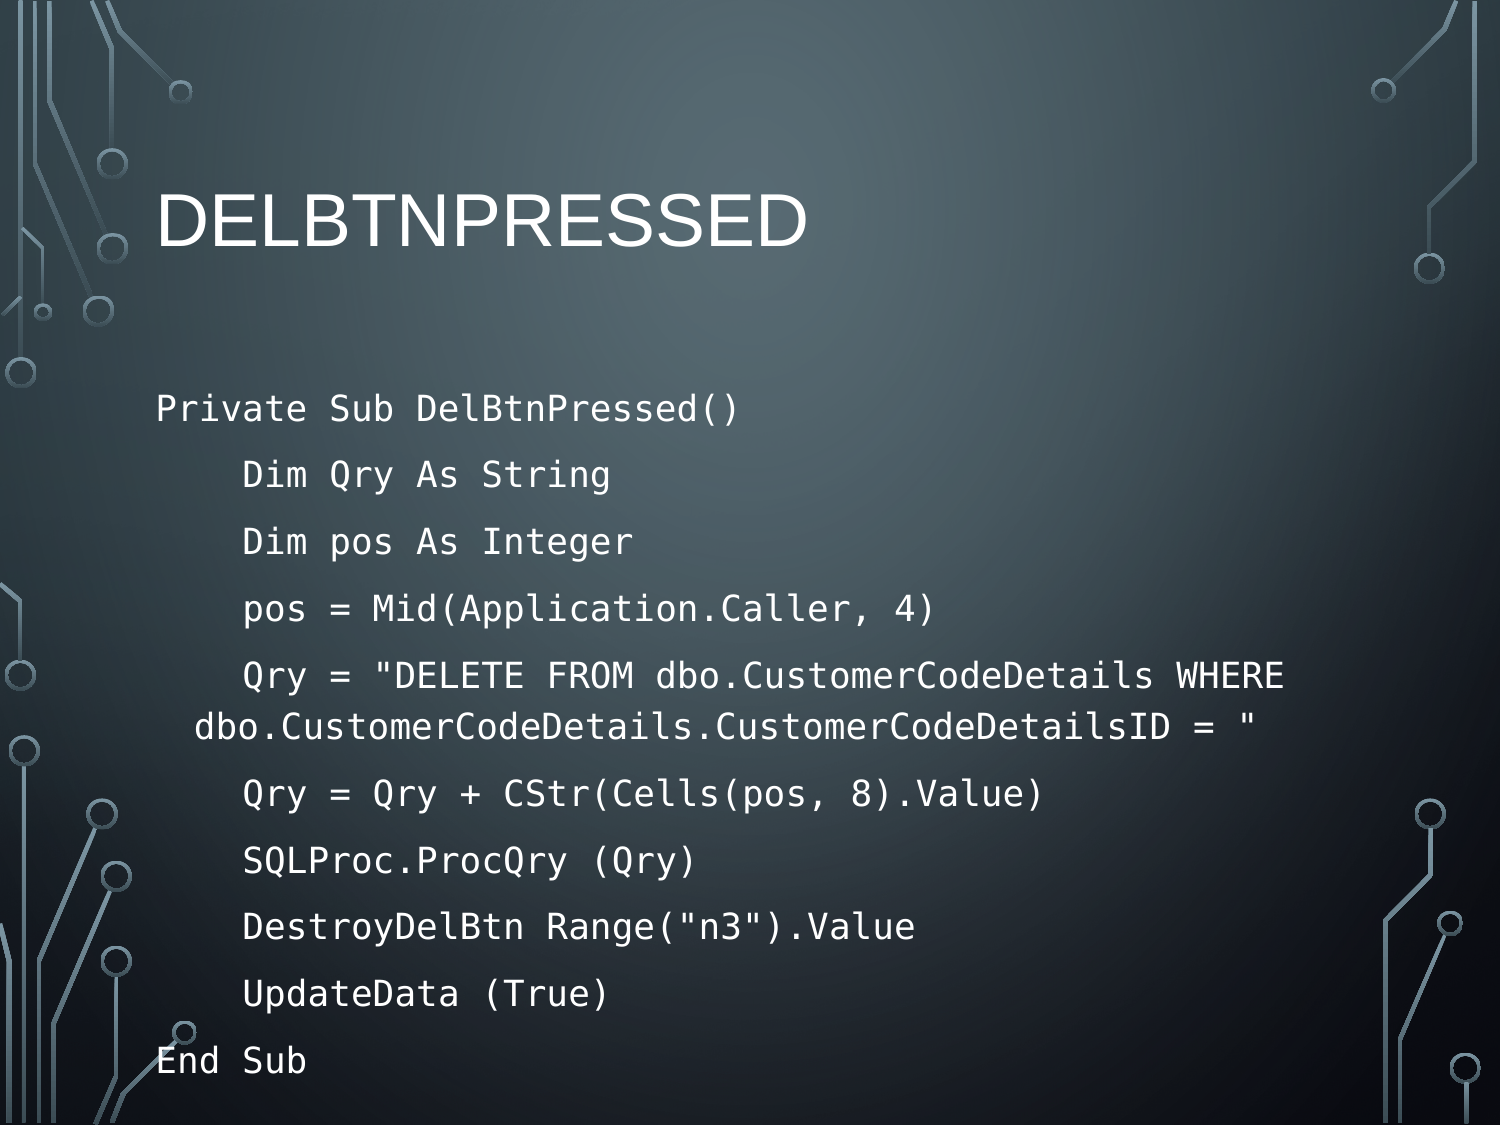

# delbtnpressed
Private Sub DelBtnPressed()
    Dim Qry As String
    Dim pos As Integer
    pos = Mid(Application.Caller, 4)
    Qry = "DELETE FROM dbo.CustomerCodeDetails WHERE dbo.CustomerCodeDetails.CustomerCodeDetailsID = "
    Qry = Qry + CStr(Cells(pos, 8).Value)
    SQLProc.ProcQry (Qry)
    DestroyDelBtn Range("n3").Value
    UpdateData (True)
End Sub